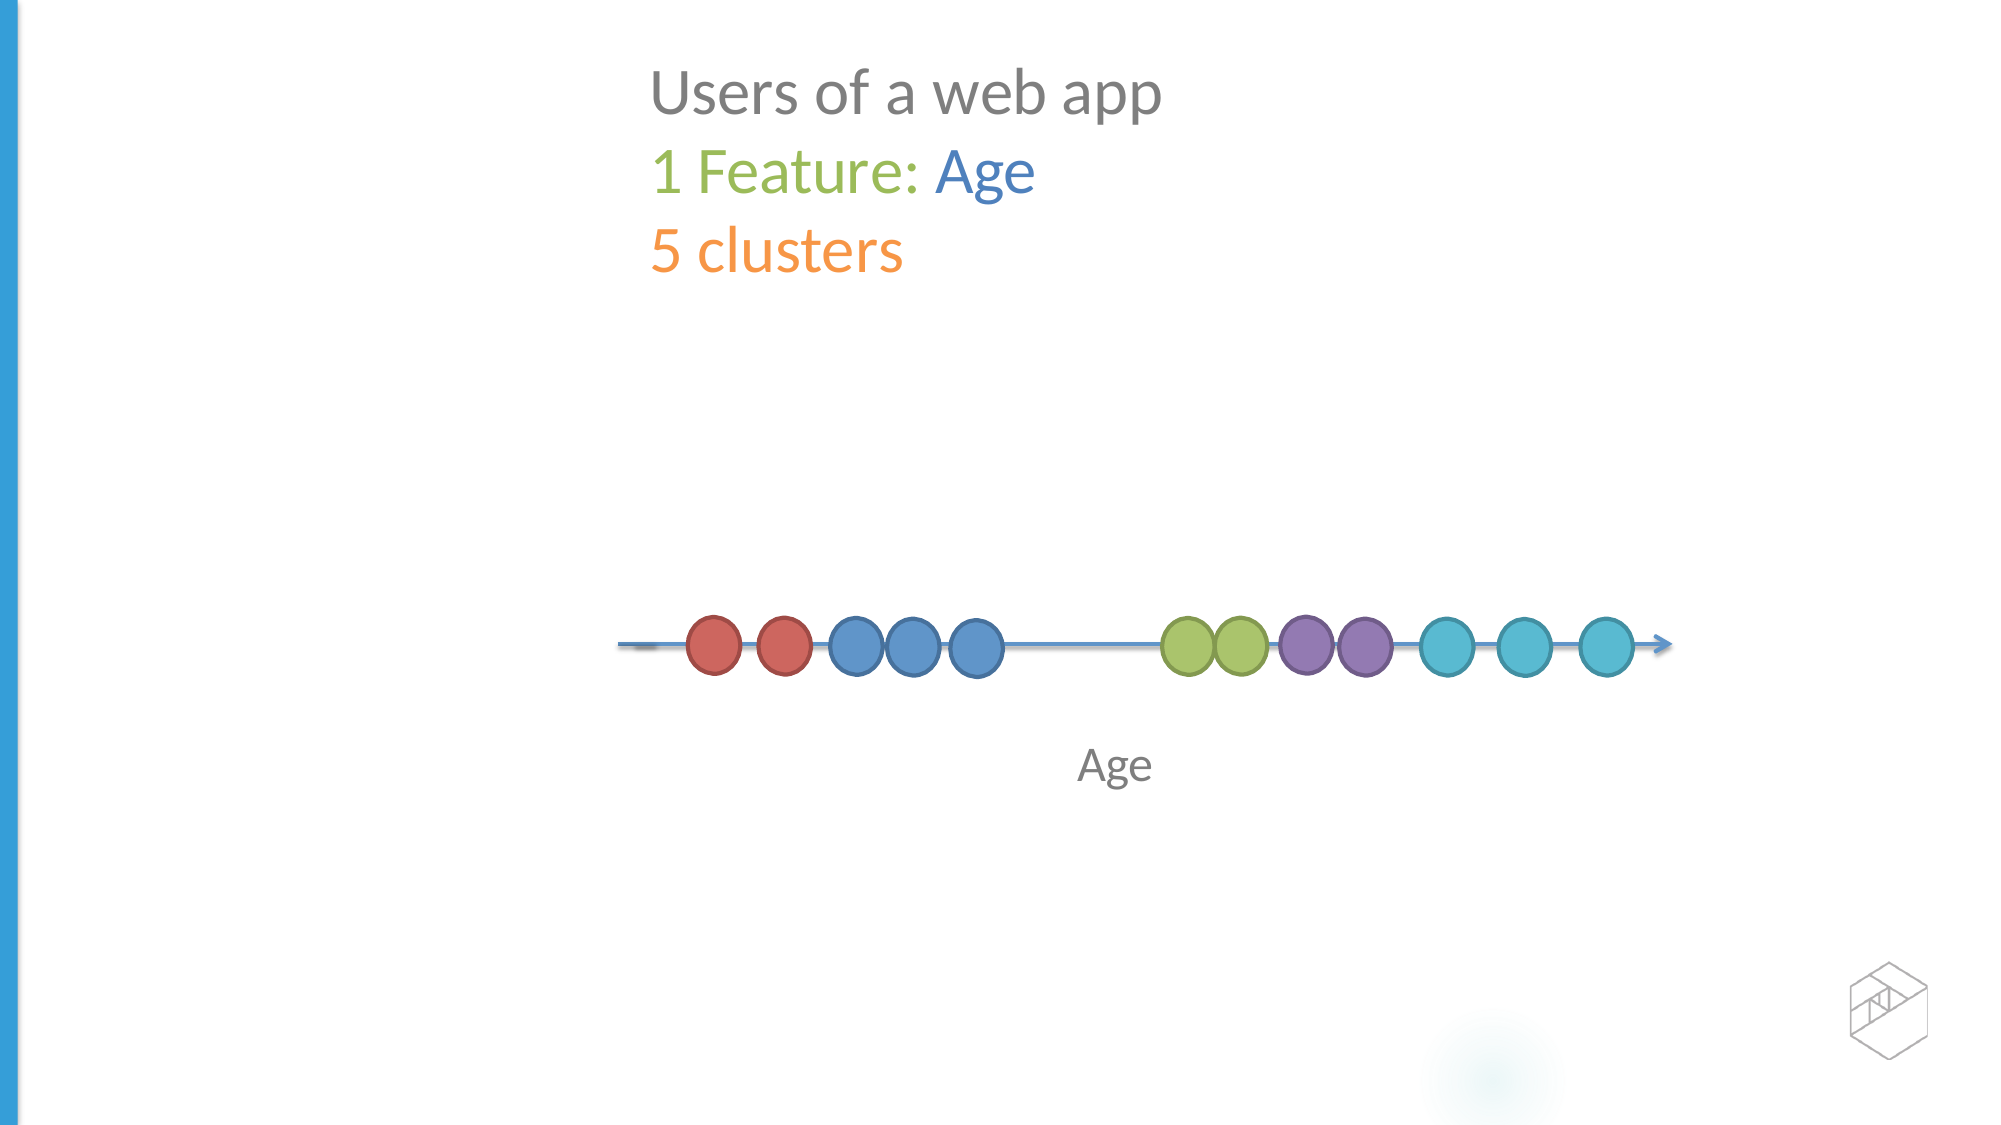

Users of a web app
1 Feature: Age
5 clusters

Age